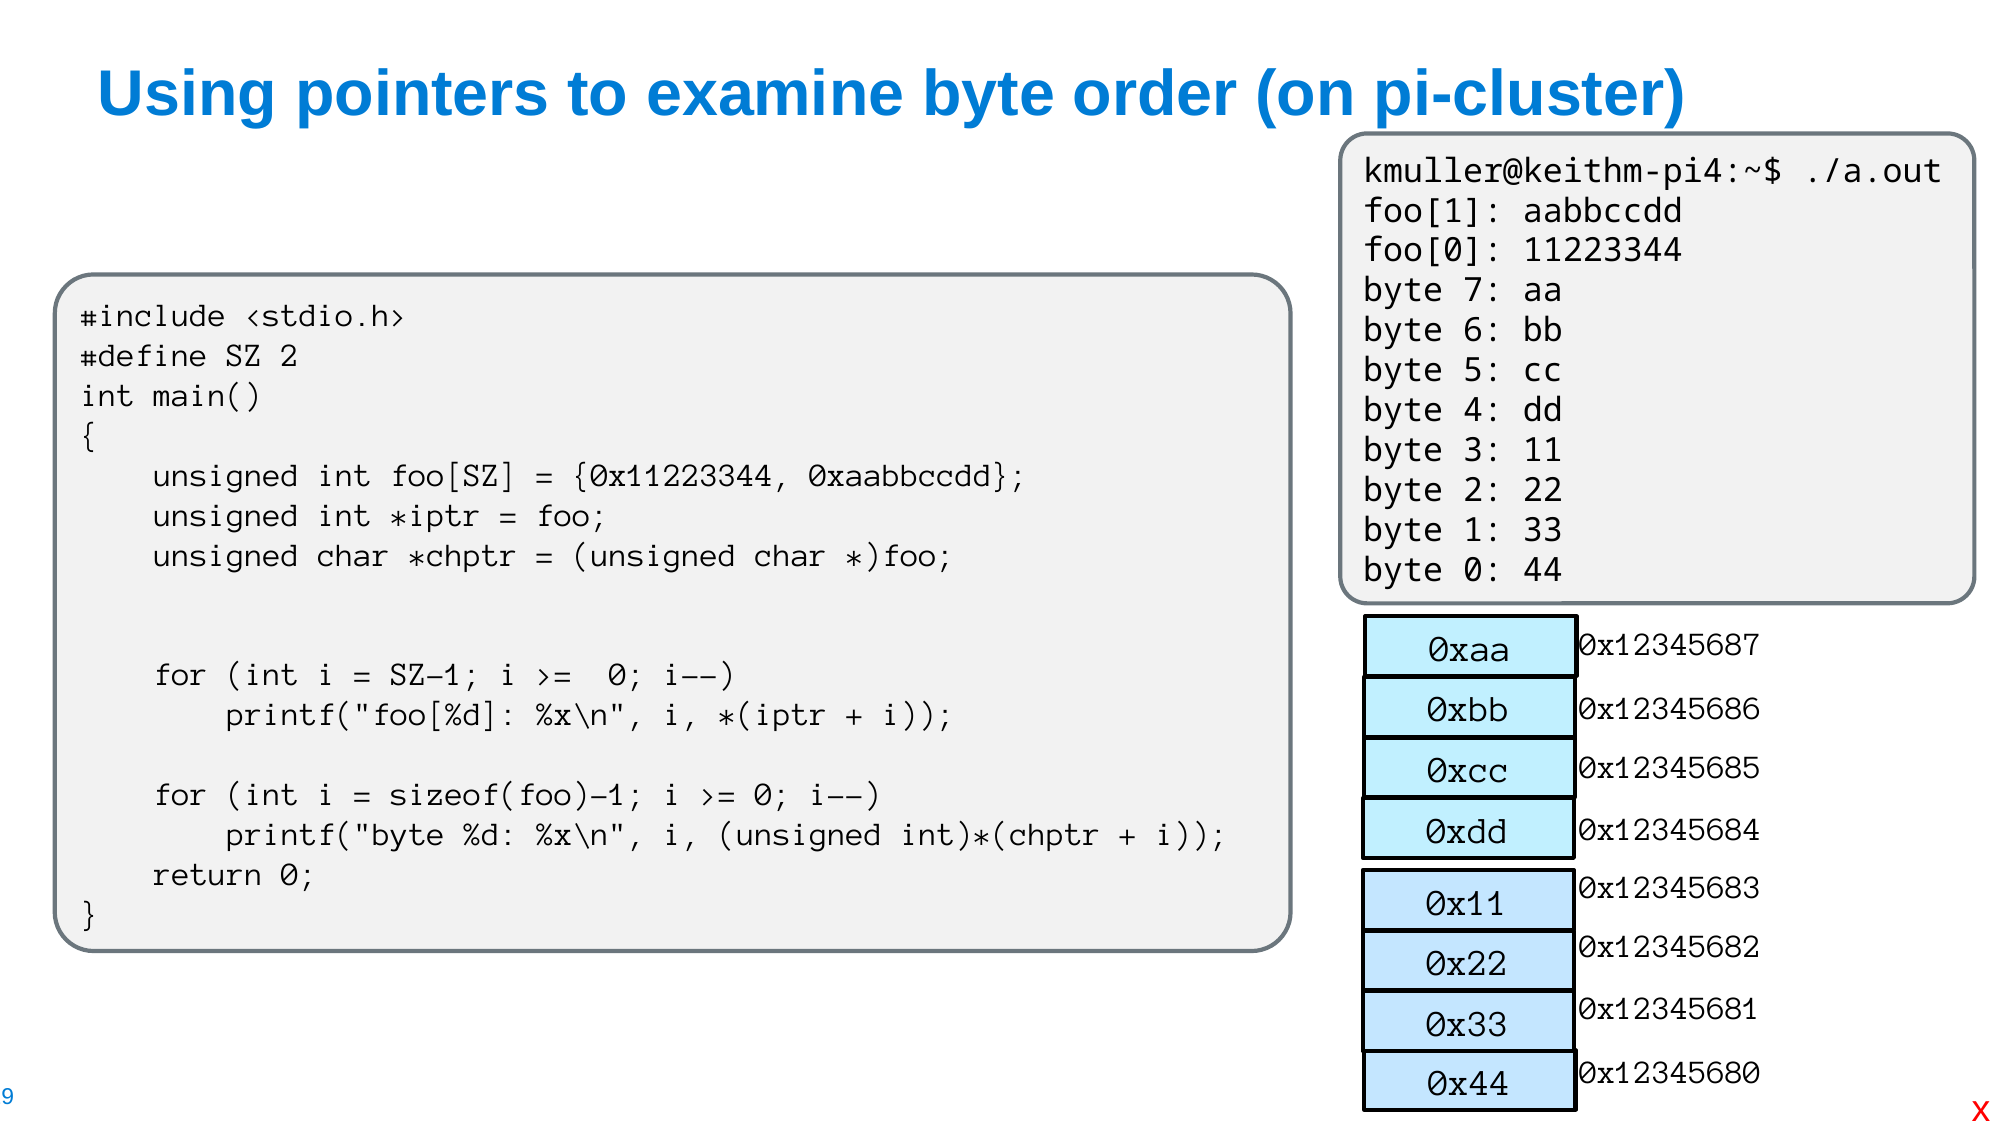

# Using pointers to examine byte order (on pi-cluster)
kmuller@keithm-pi4:~$ ./a.out
foo[1]: aabbccdd
foo[0]: 11223344
byte 7: aa
byte 6: bb
byte 5: cc
byte 4: dd
byte 3: 11
byte 2: 22
byte 1: 33
byte 0: 44
#include <stdio.h>
#define SZ 2
int main()
{
    unsigned int foo[SZ] = {0x11223344, 0xaabbccdd};
    unsigned int *iptr = foo;
    unsigned char *chptr = (unsigned char *)foo;

    for (int i = SZ-1; i >=  0; i--)
        printf("foo[%d]: %x\n", i, *(iptr + i));

    for (int i = sizeof(foo)-1; i >= 0; i--)
        printf("byte %d: %x\n", i, (unsigned int)*(chptr + i));
    return 0;
}
0x12345687
0xaa
0xbb
0x12345686
0xcc
0x12345685
0xdd
0x12345684
0x12345683
0x11
0x12345682
0x22
0x12345681
0x33
0x12345680
0x44
x